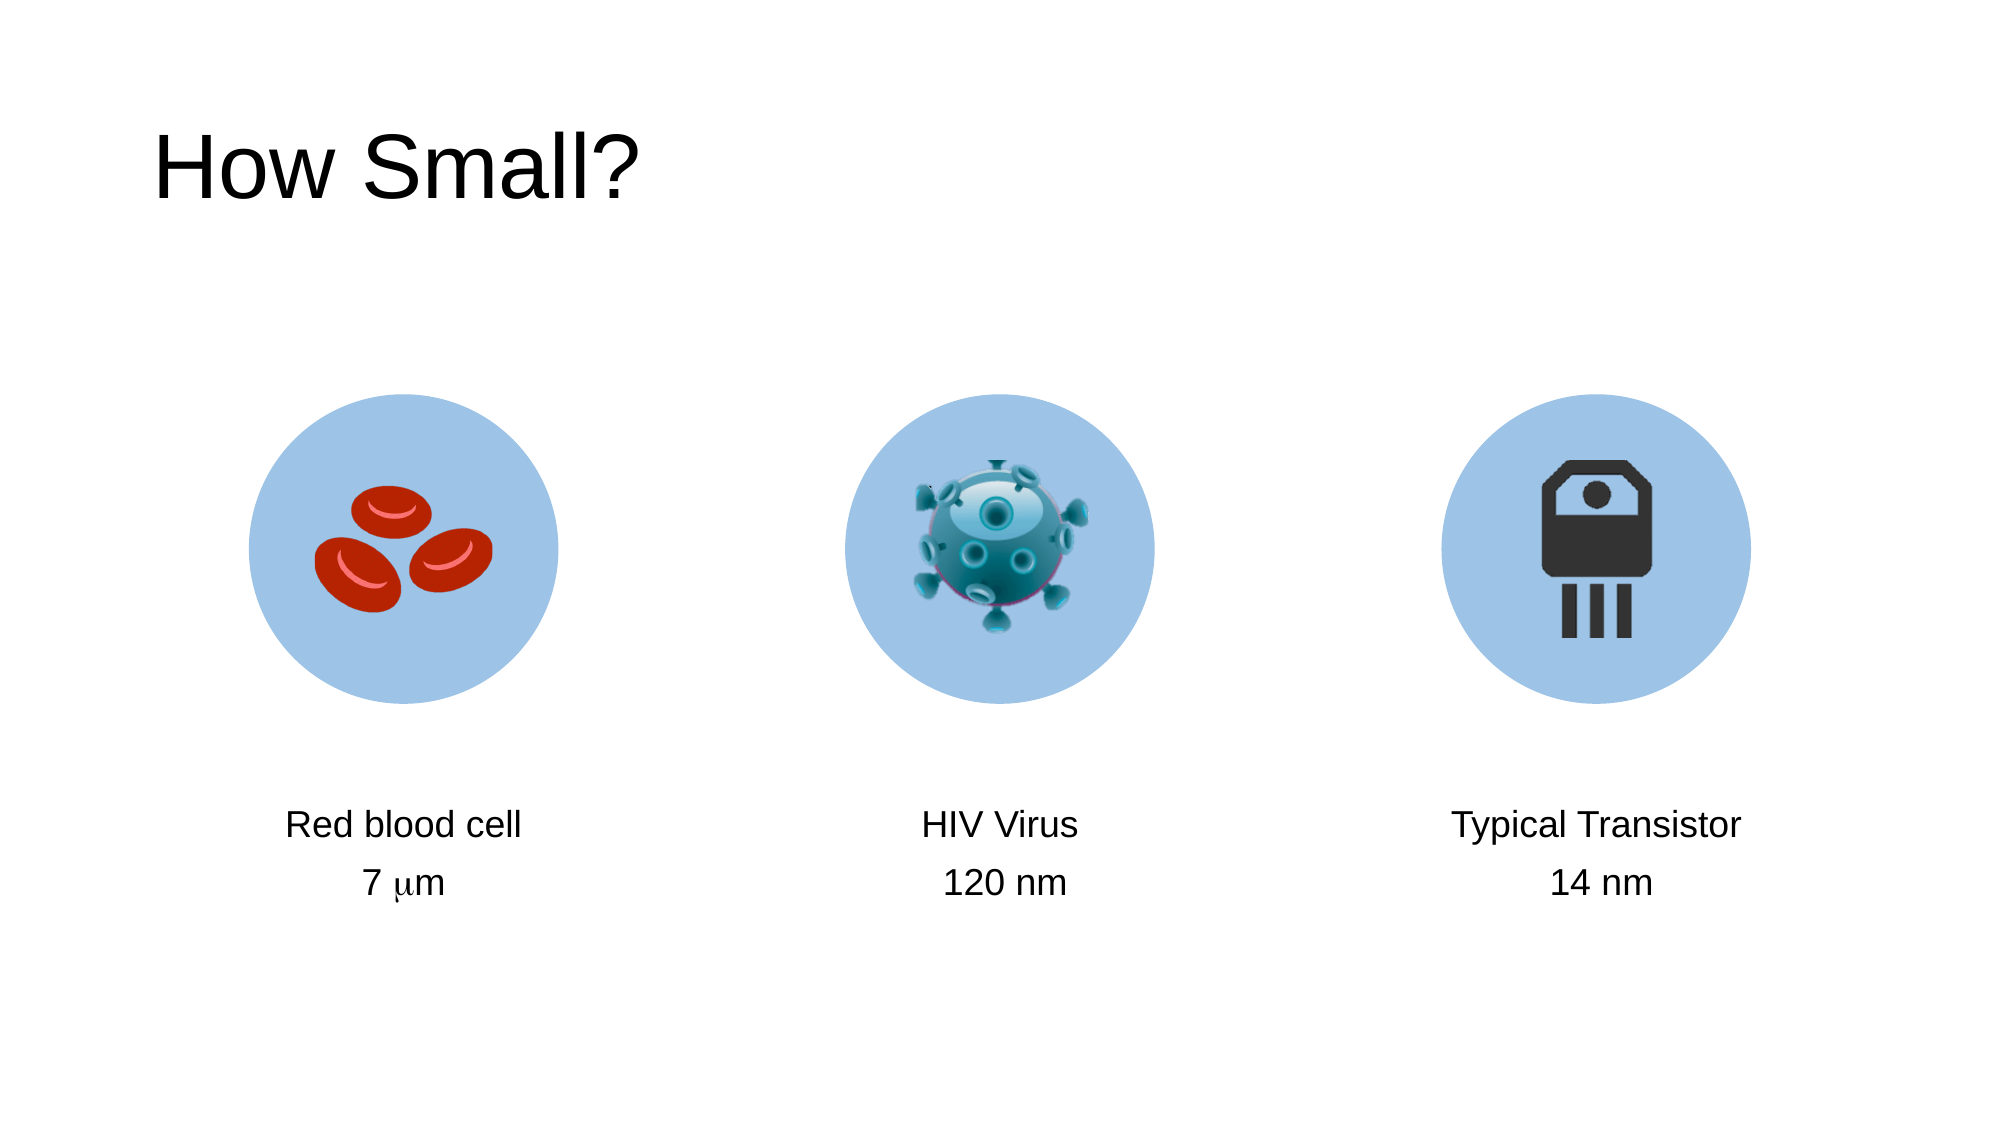

# How Small?
Red blood cell
7 μm
HIV Virus
 120 nm
Typical Transistor
 14 nm